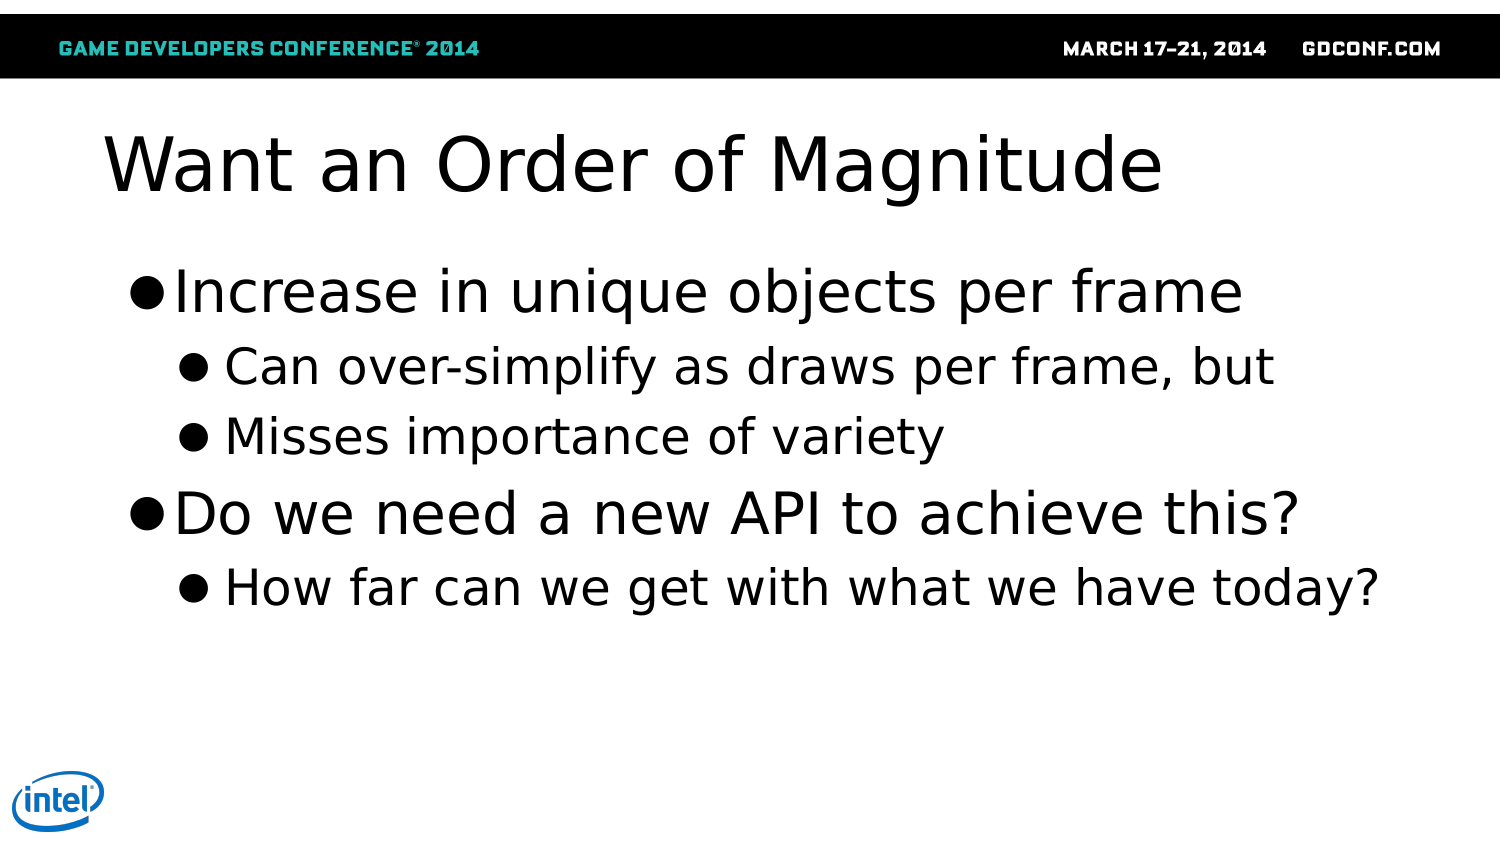

# Want an Order of Magnitude
Increase in unique objects per frame
Can over-simplify as draws per frame, but
Misses importance of variety
Do we need a new API to achieve this?
How far can we get with what we have today?